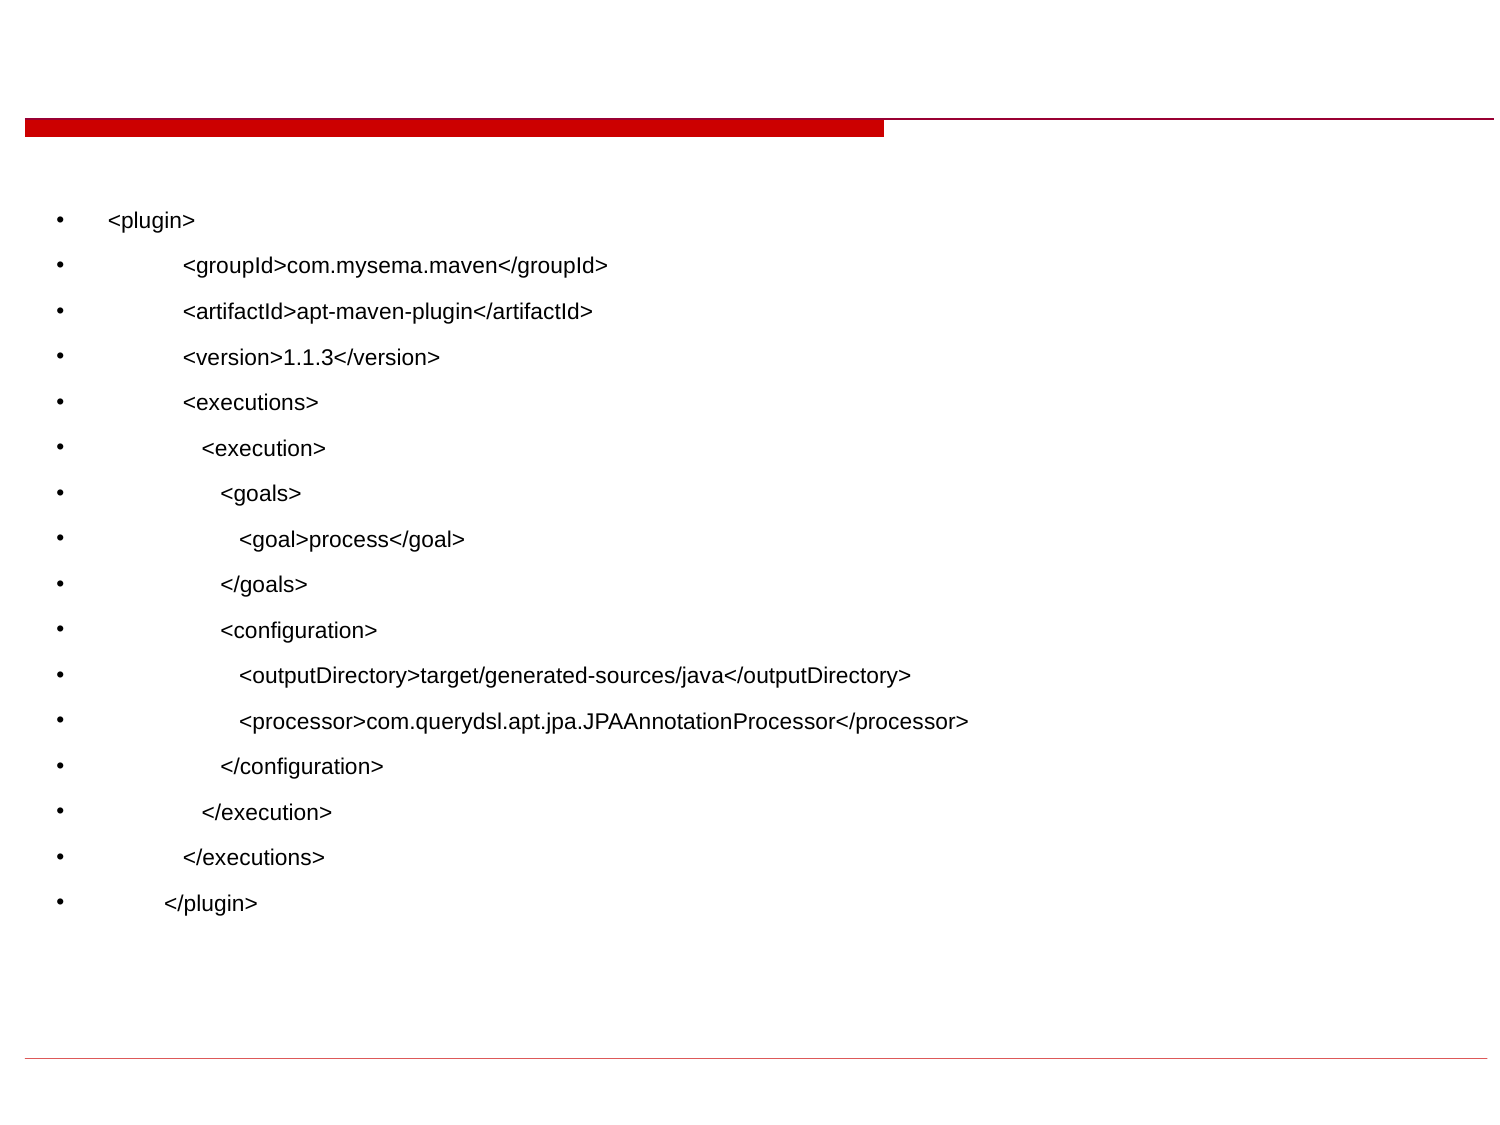

#
<plugin>
            <groupId>com.mysema.maven</groupId>
            <artifactId>apt-maven-plugin</artifactId>
            <version>1.1.3</version>
            <executions>
               <execution>
                  <goals>
                     <goal>process</goal>
                  </goals>
                  <configuration>
                     <outputDirectory>target/generated-sources/java</outputDirectory>
                     <processor>com.querydsl.apt.jpa.JPAAnnotationProcessor</processor>
                  </configuration>
               </execution>
            </executions>
         </plugin>